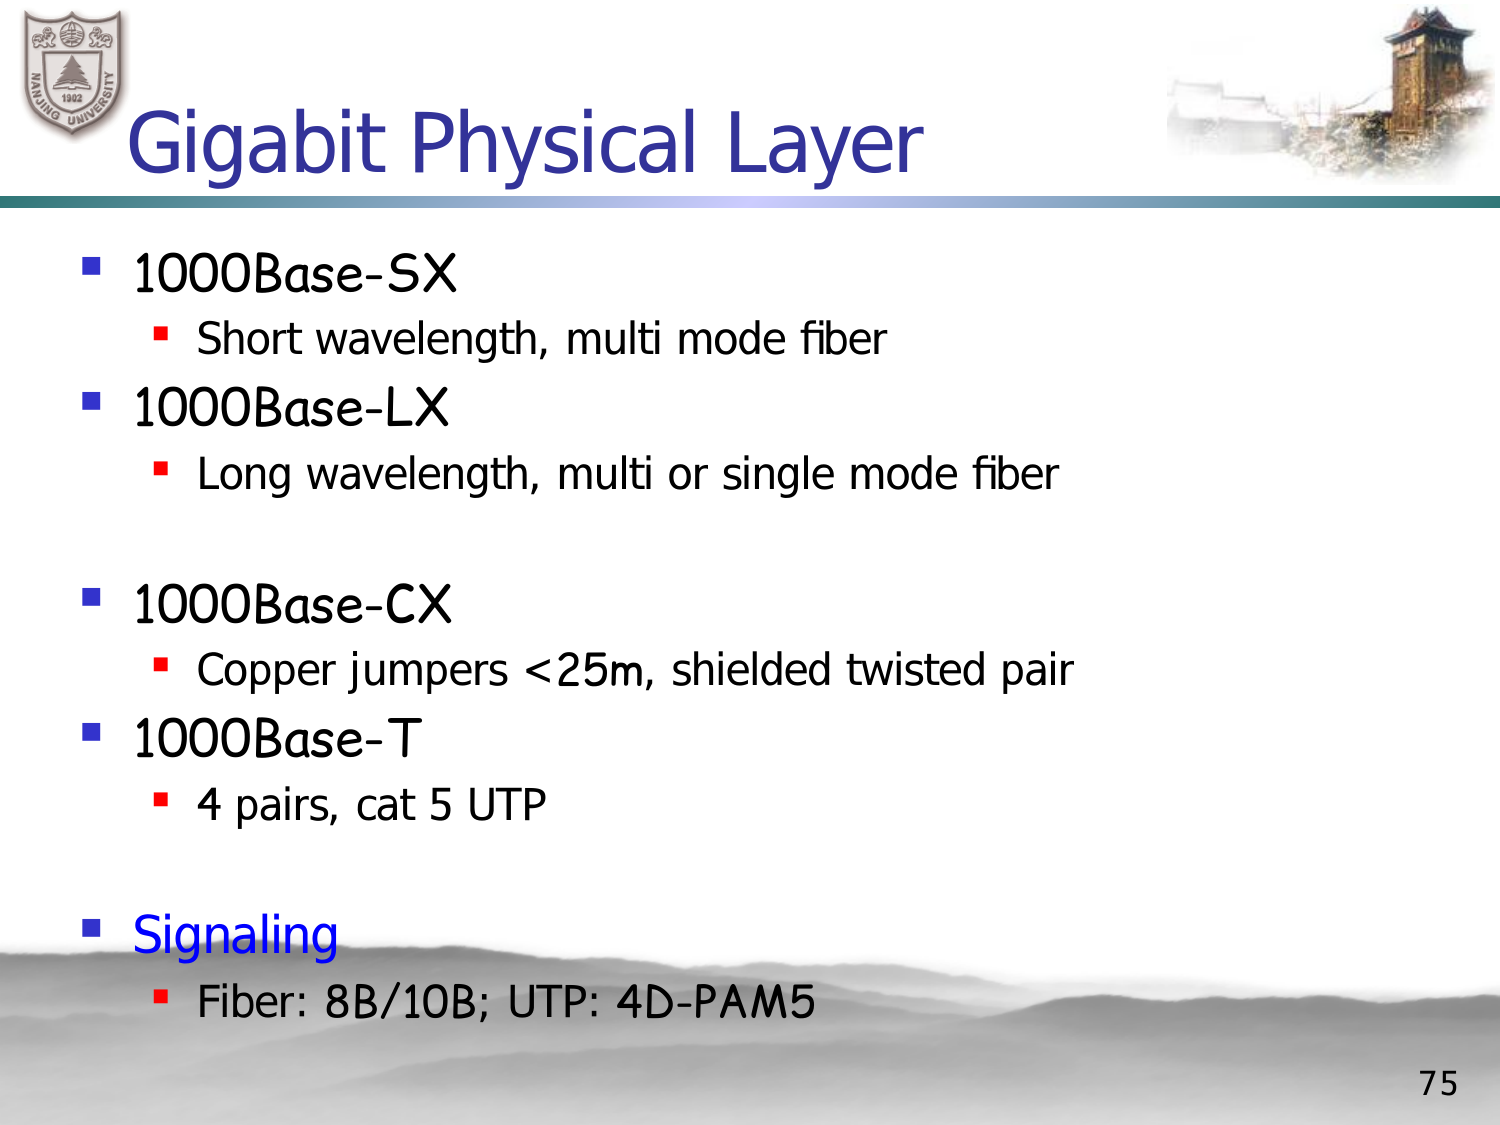

# Gigabit Physical Layer
1000Base-SX
Short wavelength, multi mode fiber
1000Base-LX
Long wavelength, multi or single mode fiber

1000Base-CX
Copper jumpers <25m, shielded twisted pair
1000Base-T
4 pairs, cat 5 UTP

Signaling
Fiber: 8B/10B; UTP: 4D-PAM5
75